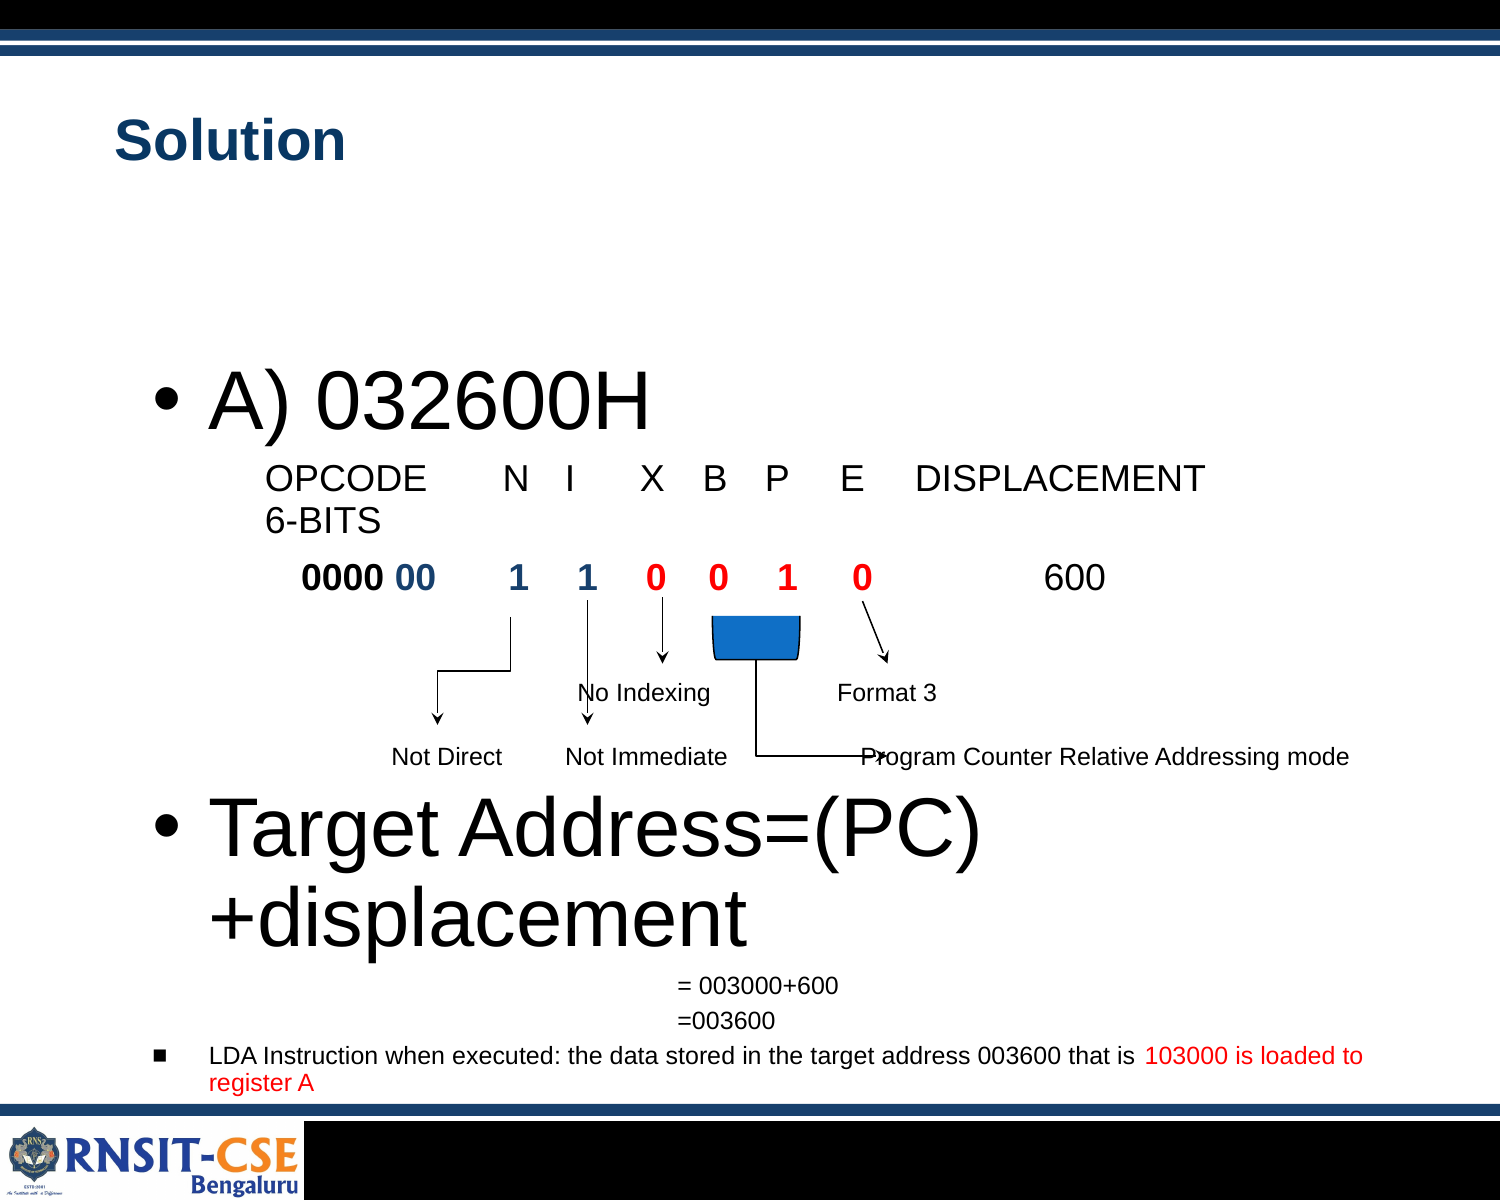

# Solution
A) 032600H

                                              No Indexing                          Format 3

      Not Direct         Not Immediate                   Program Counter Relative Addressing mode
Target Address=(PC)+displacement
= 003000+600
=003600
LDA Instruction when executed: the data stored in the target address 003600 that is 103000 is loaded to register A
| OPCODE 6-BITS | N | I | X | B | P | E | DISPLACEMENT |
| --- | --- | --- | --- | --- | --- | --- | --- |
| 0000 00 | 1 | 1 | 0 | 0 | 1 | 0 | 600 |